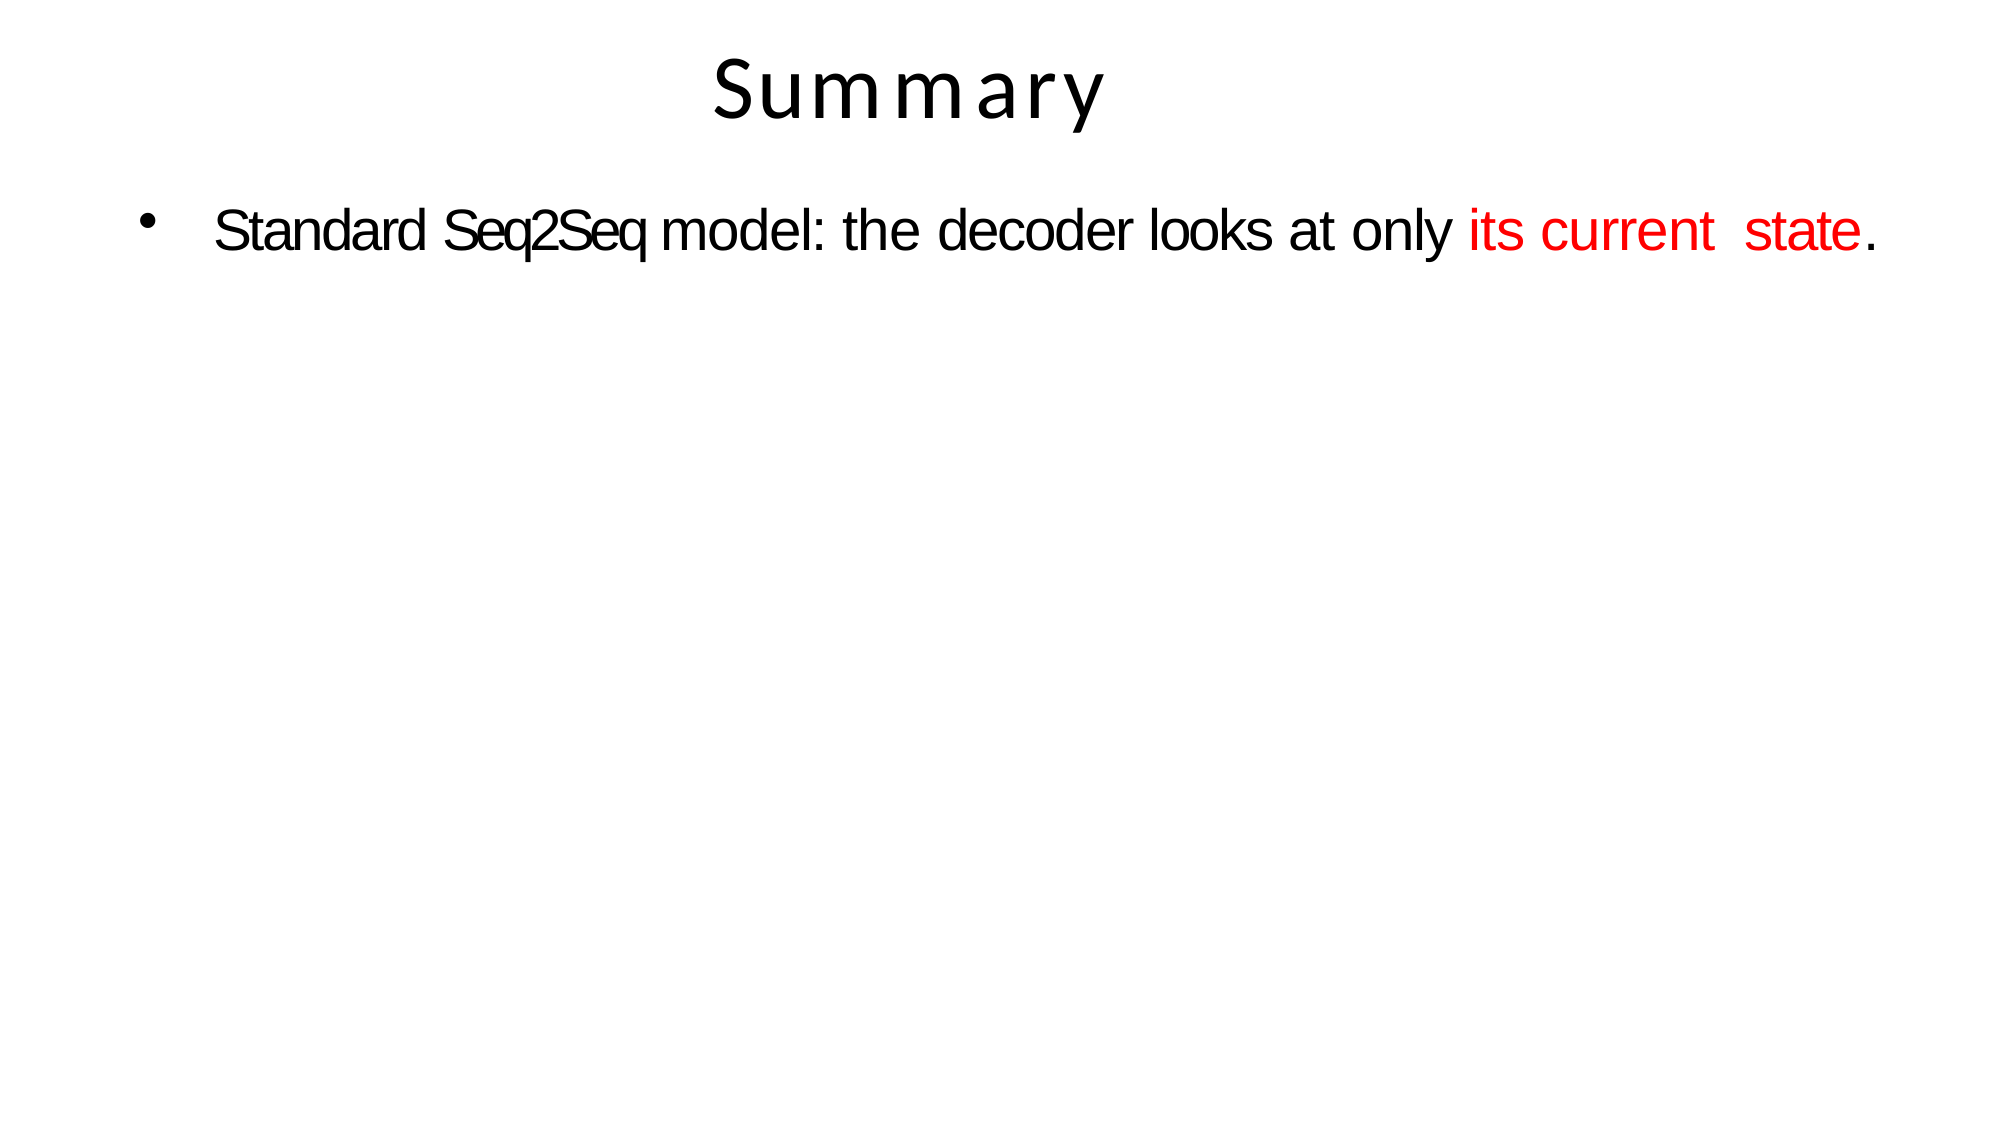

# Summary
Standard Seq2Seq model: the decoder looks at only its current   state.